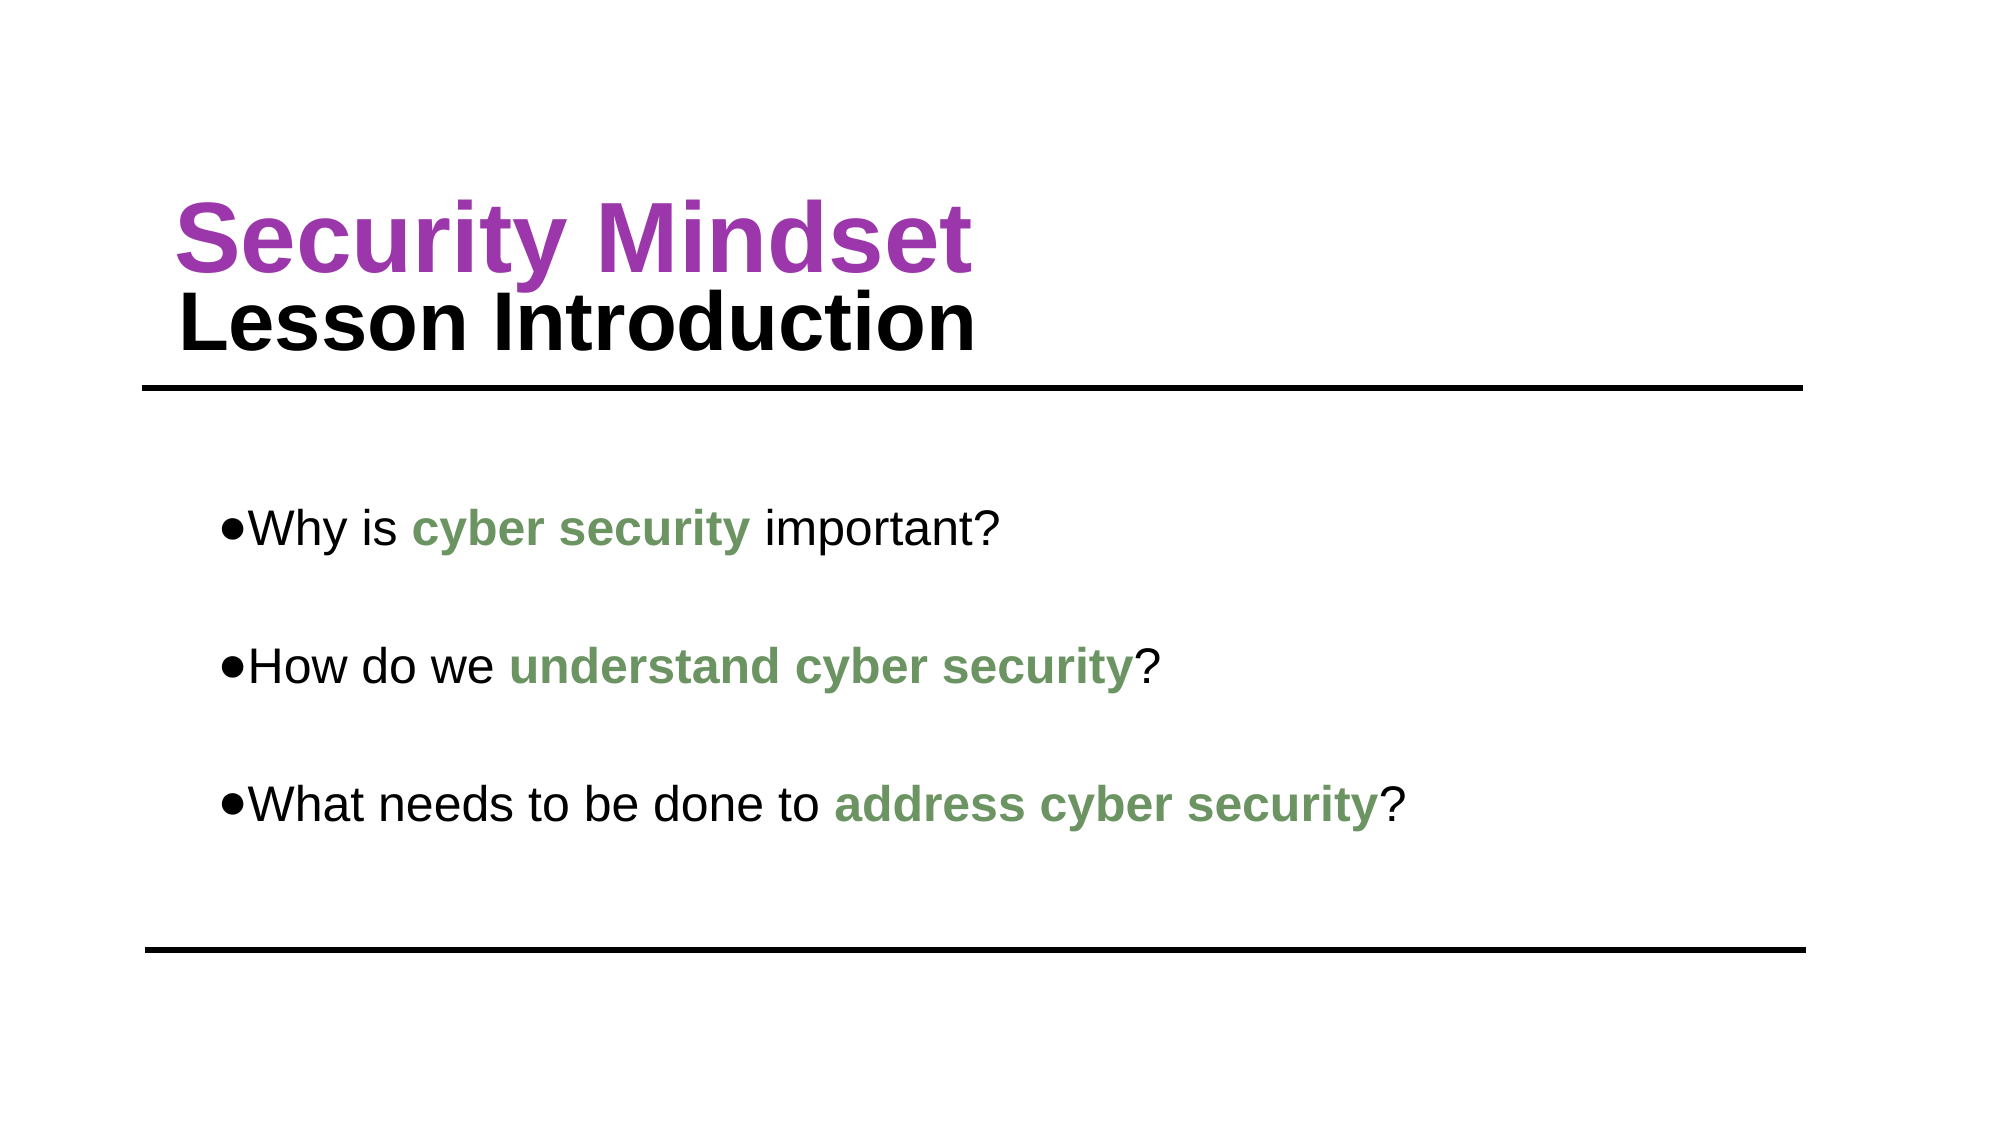

# Security Mindset
 Lesson Introduction
Why is cyber security important?

How do we understand cyber security?

What needs to be done to address cyber security?